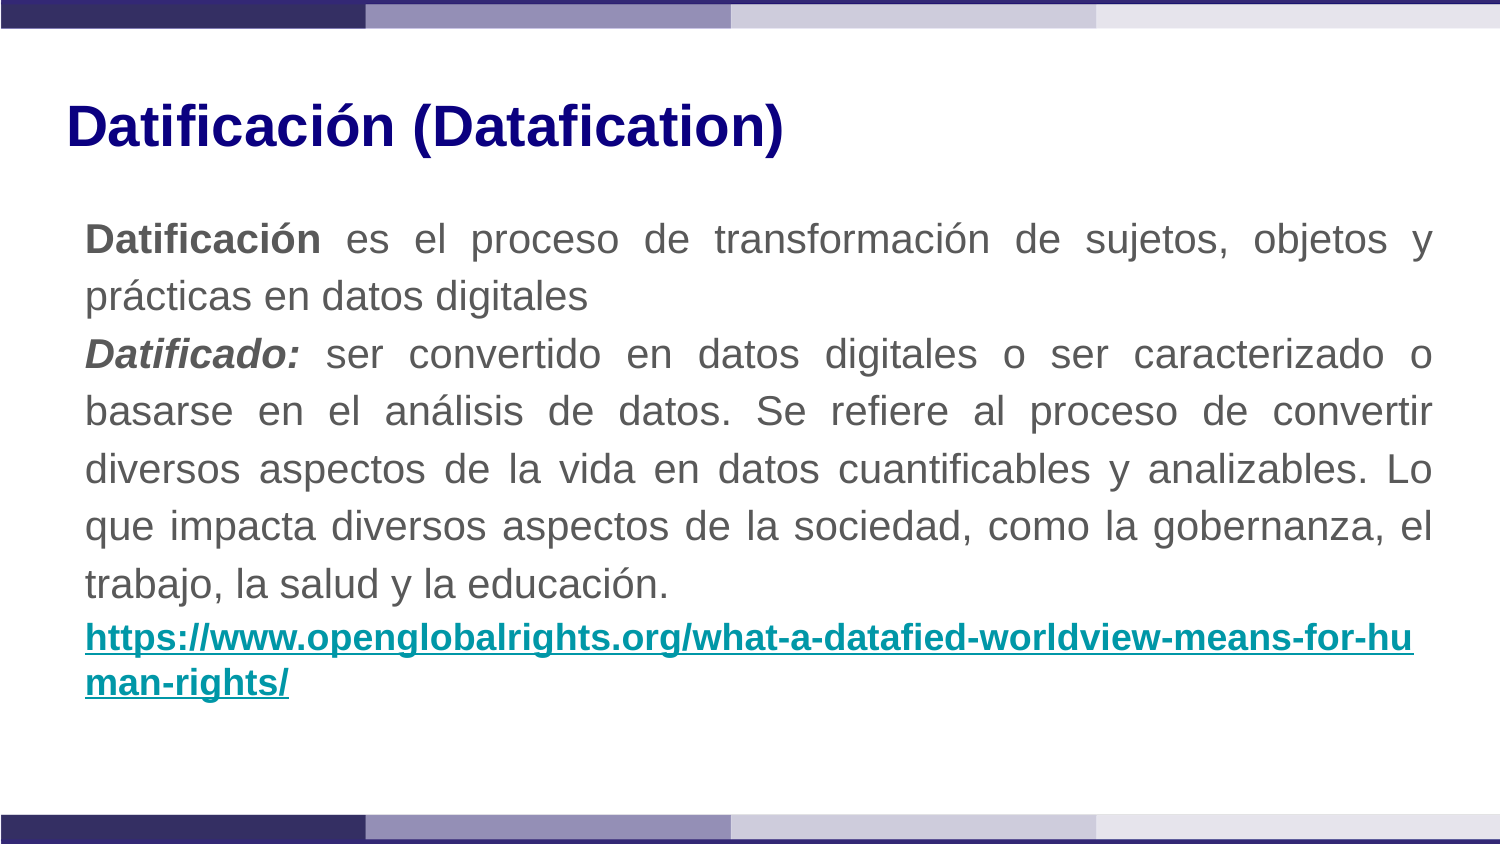

# Datificación (Datafication)
Datificación es el proceso de transformación de sujetos, objetos y prácticas en datos digitales
Datificado: ser convertido en datos digitales o ser caracterizado o basarse en el análisis de datos. Se refiere al proceso de convertir diversos aspectos de la vida en datos cuantificables y analizables. Lo que impacta diversos aspectos de la sociedad, como la gobernanza, el trabajo, la salud y la educación.
https://www.openglobalrights.org/what-a-datafied-worldview-means-for-human-rights/